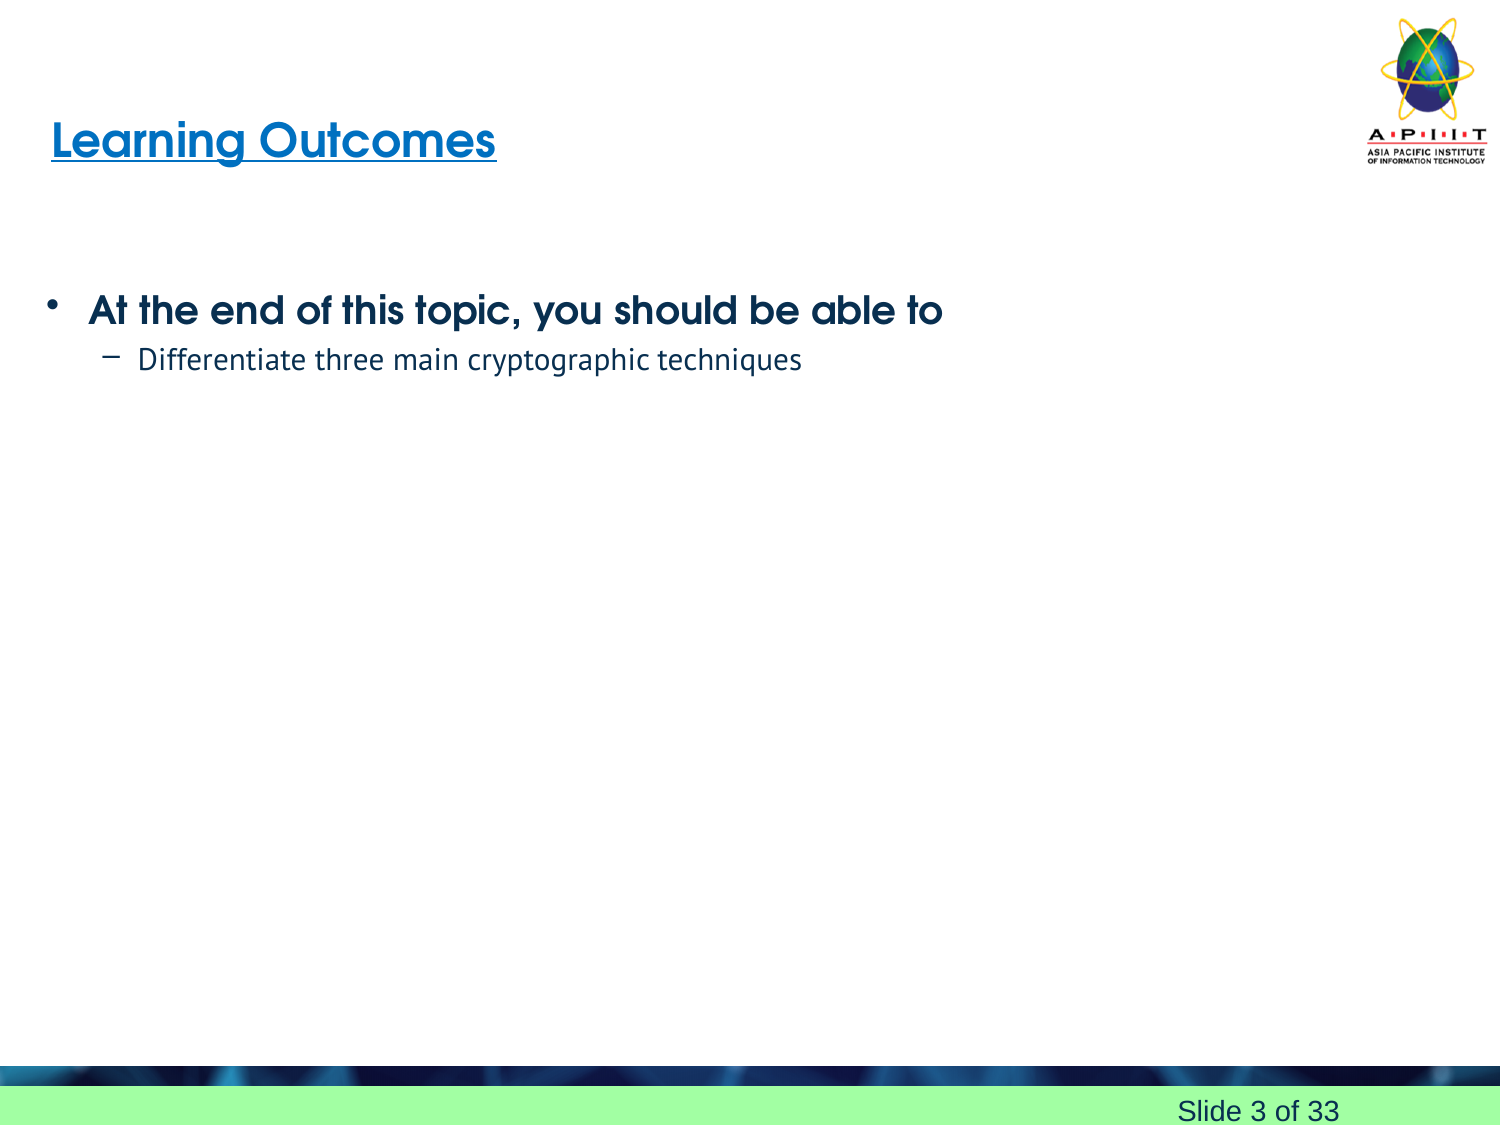

# Learning Outcomes
At the end of this topic, you should be able to
Differentiate three main cryptographic techniques
Slide 3 of 33